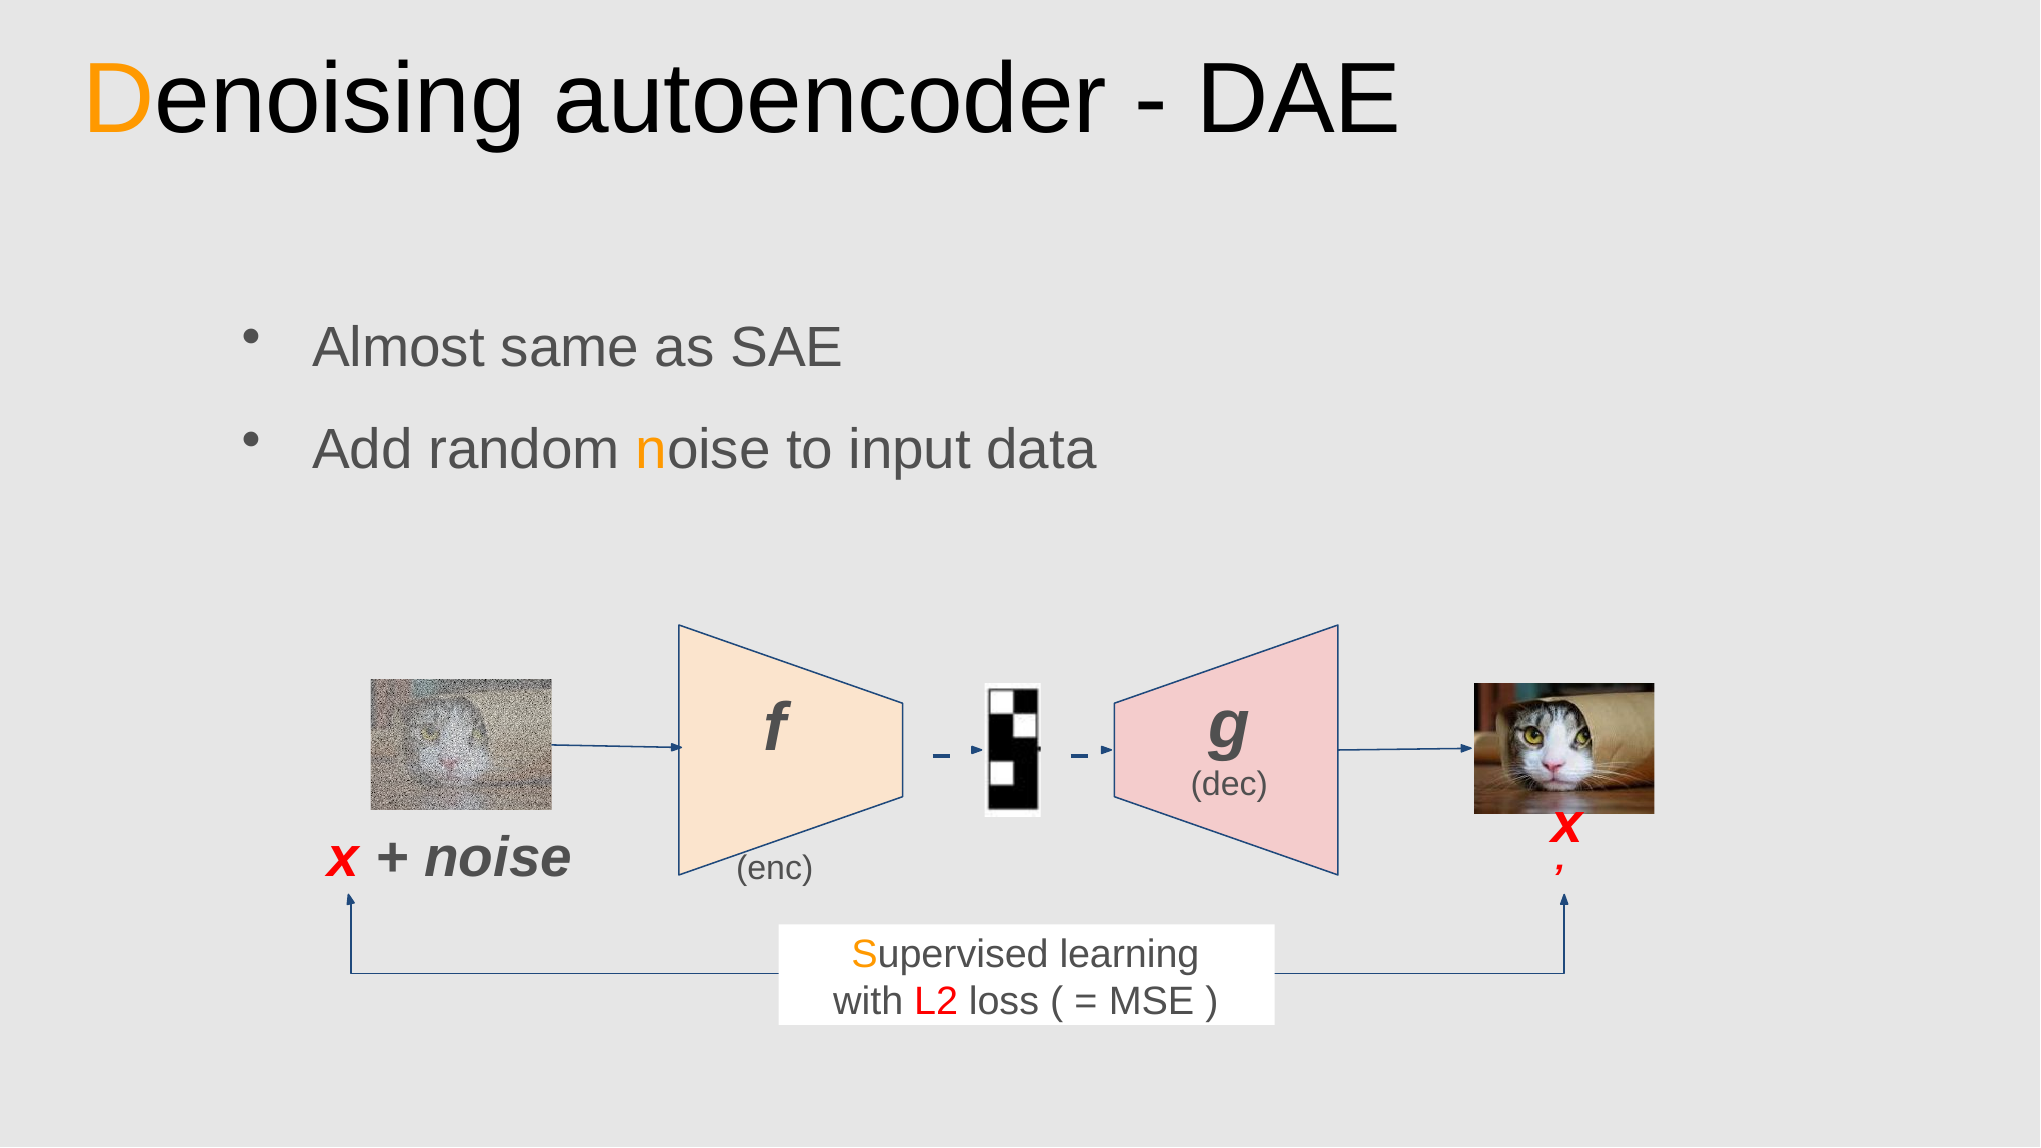

# Denoising autoencoder - DAE
Almost same as SAE
Add random noise to input data

g
(dec)
f
(enc)
z

x
’
x + noise

Supervised learning  with L2 loss ( = MSE )